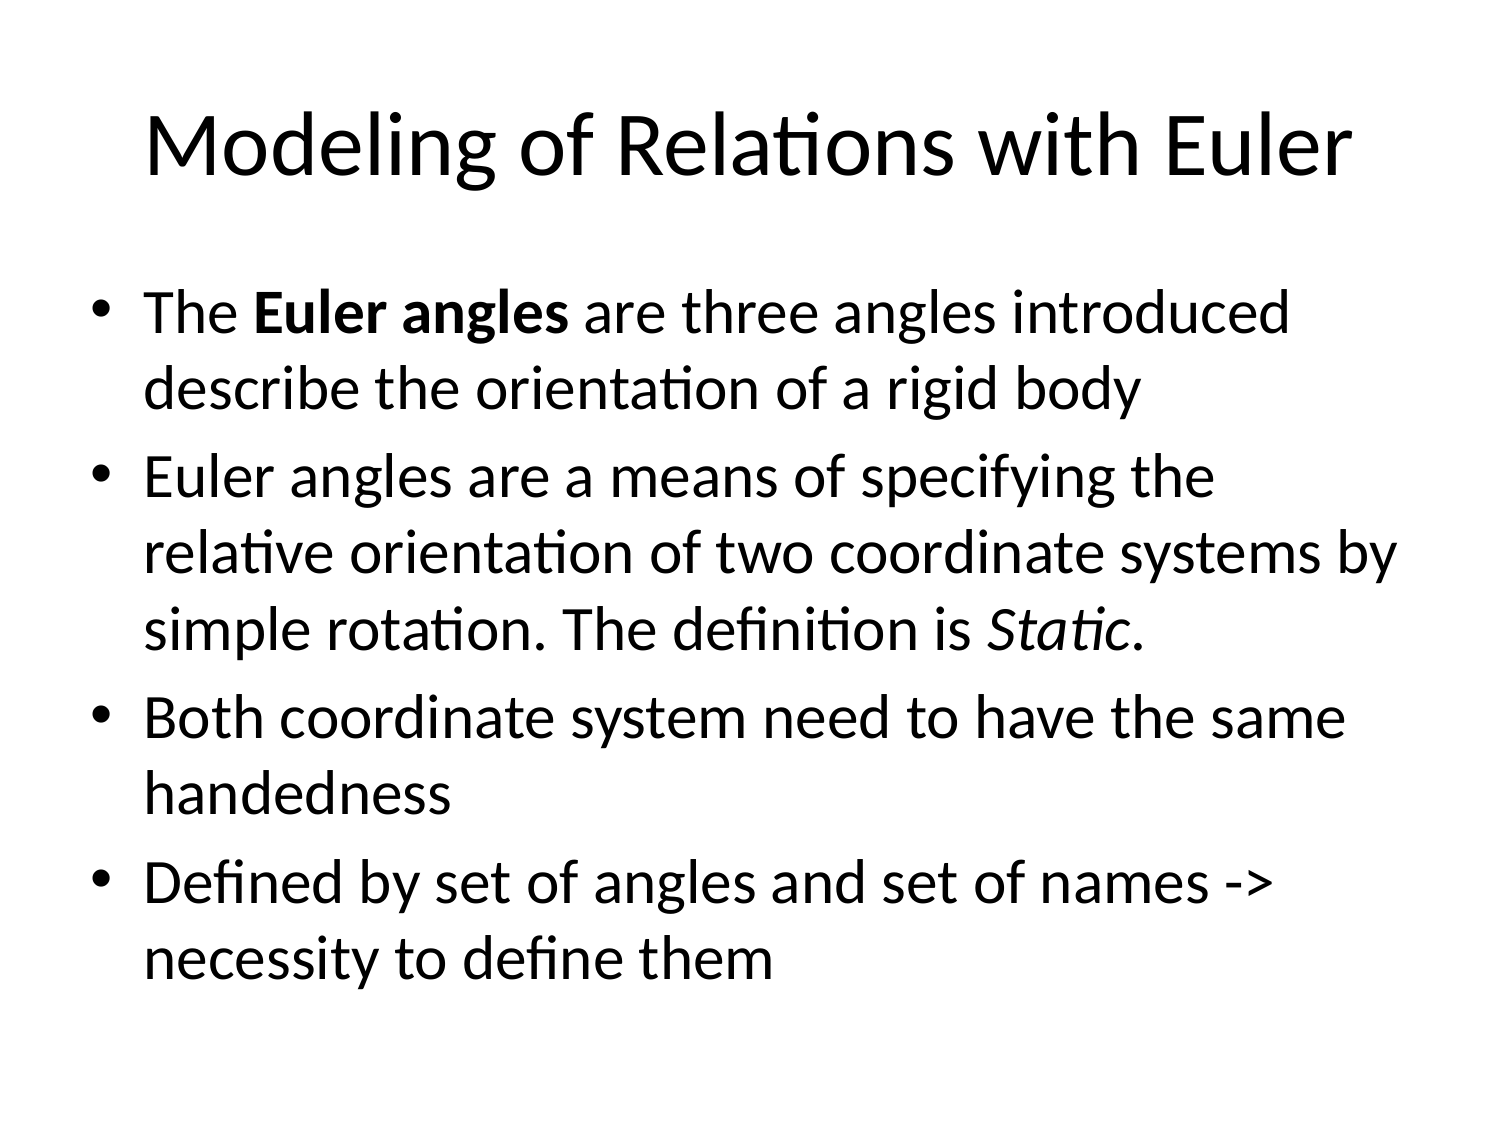

# Modeling of Relations with Euler
The Euler angles are three angles introduced describe the orientation of a rigid body
Euler angles are a means of specifying the relative orientation of two coordinate systems by simple rotation. The definition is Static.
Both coordinate system need to have the same handedness
Defined by set of angles and set of names -> necessity to define them